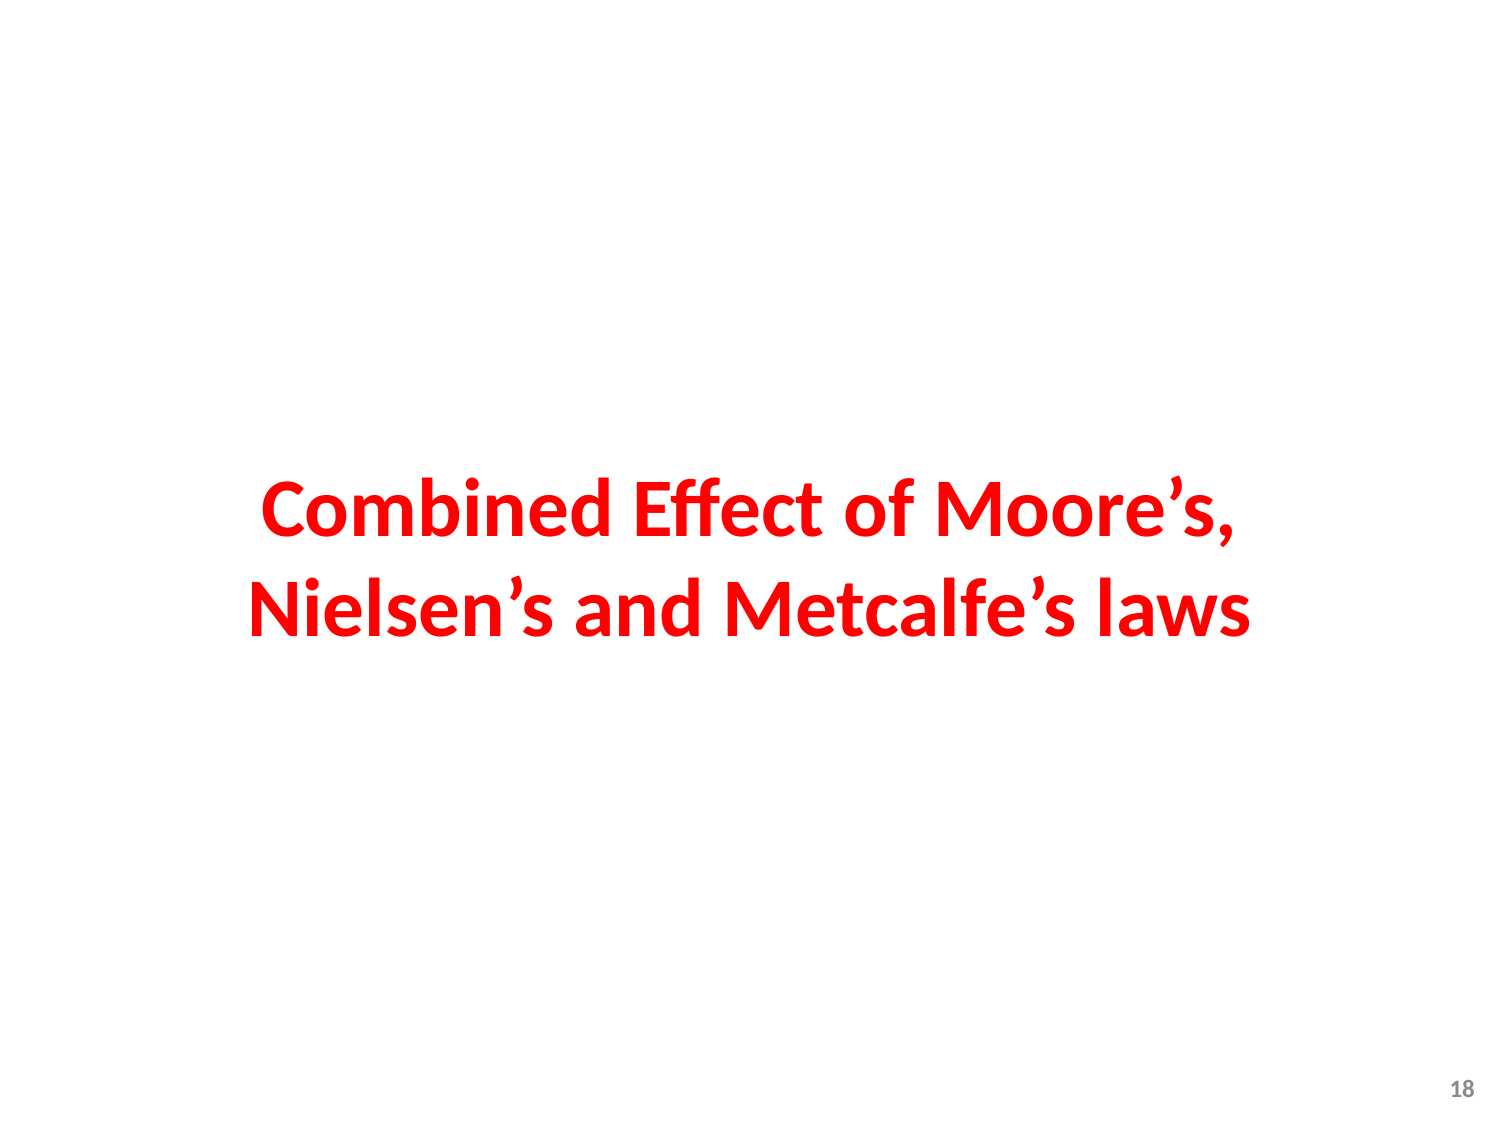

# Combined Effect of Moore’s, Nielsen’s and Metcalfe’s laws